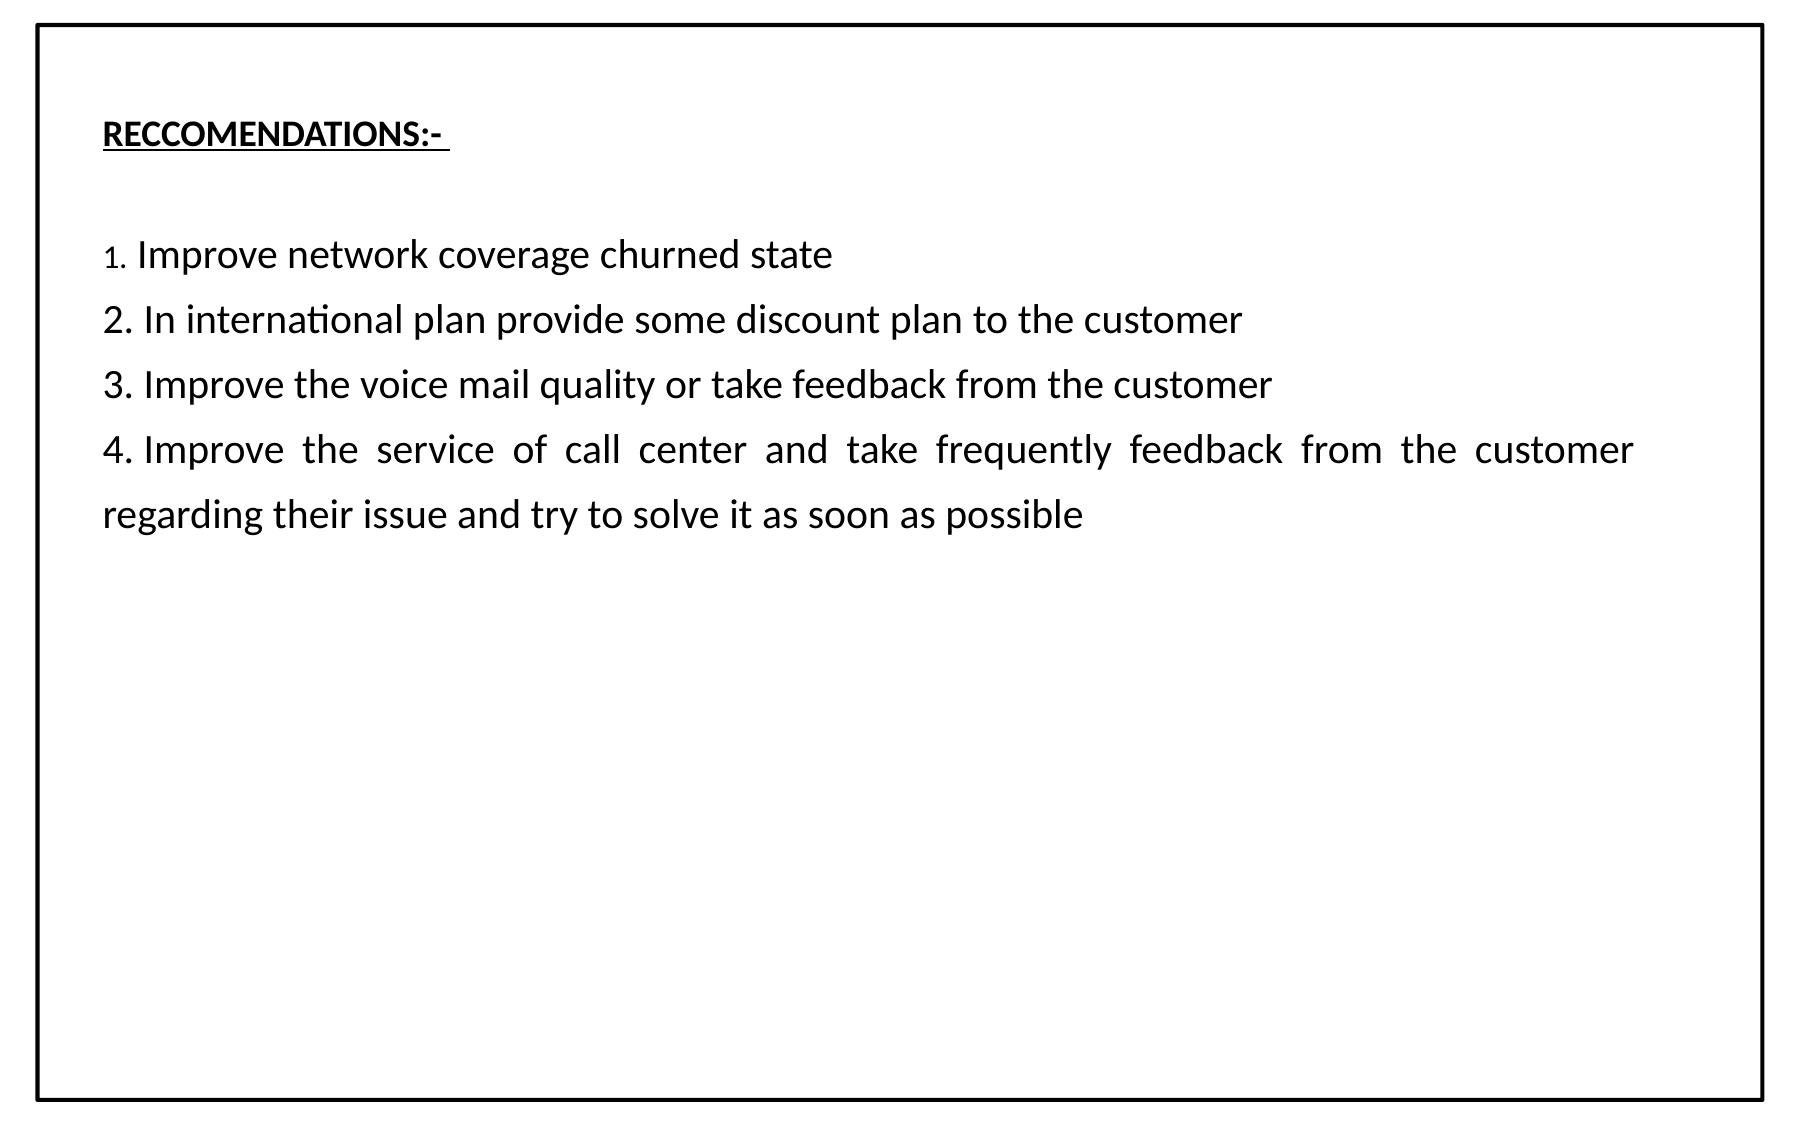

RECCOMENDATIONS:-

1. Improve network coverage churned state
2. In international plan provide some discount plan to the customer
3. Improve the voice mail quality or take feedback from the customer
4. Improve the service of call center and take frequently feedback from the customer regarding their issue and try to solve it as soon as possible